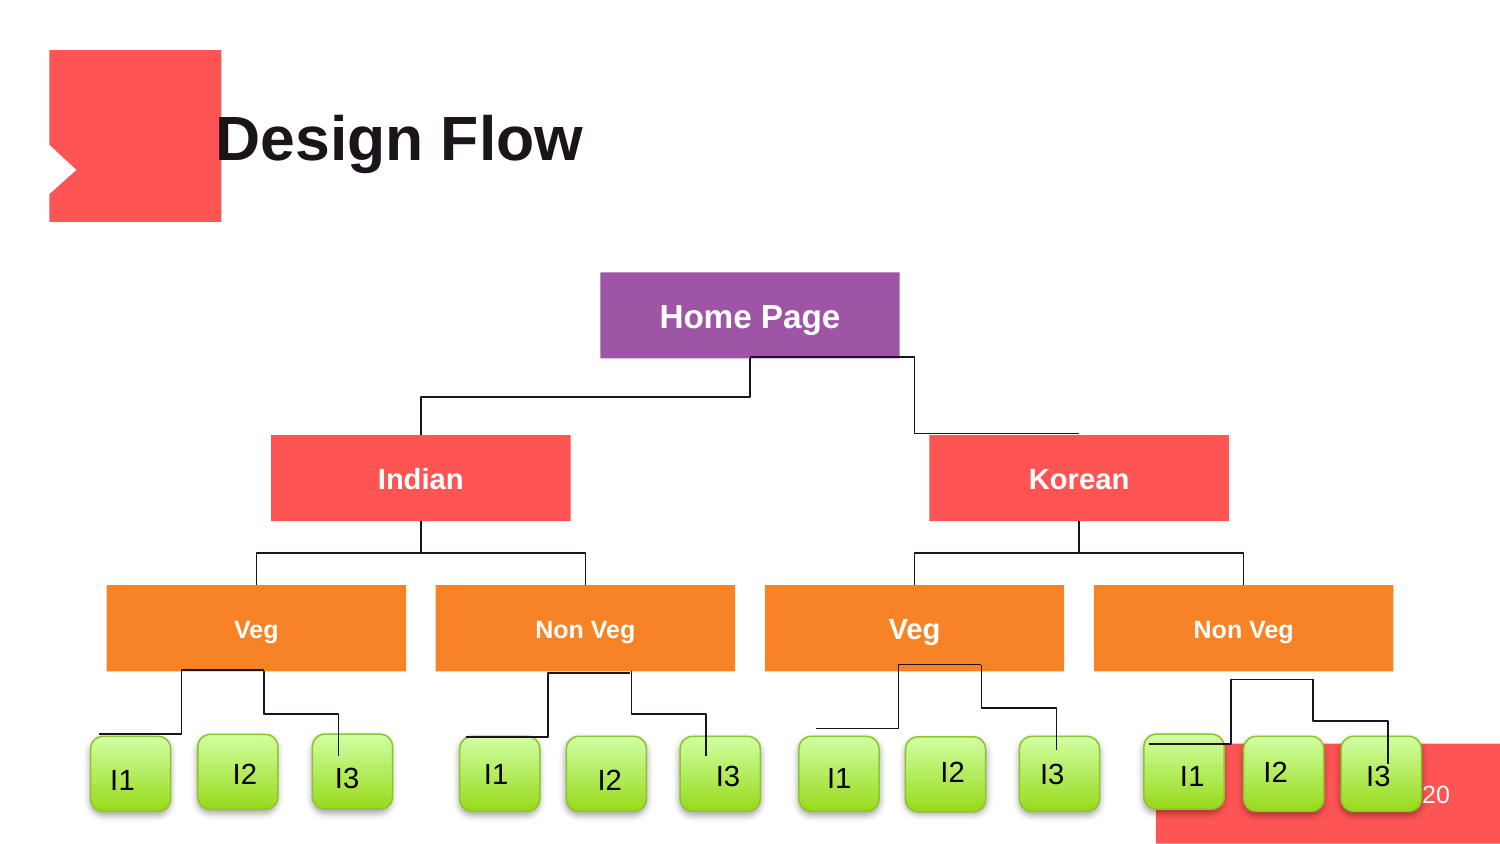

# Design Flow
Home Page
Indian
Korean
Veg
Non Veg
Veg
Non Veg

20
I2
I2
I2
I1
I3
I1
I3
I3
I1
I3
I1
I2